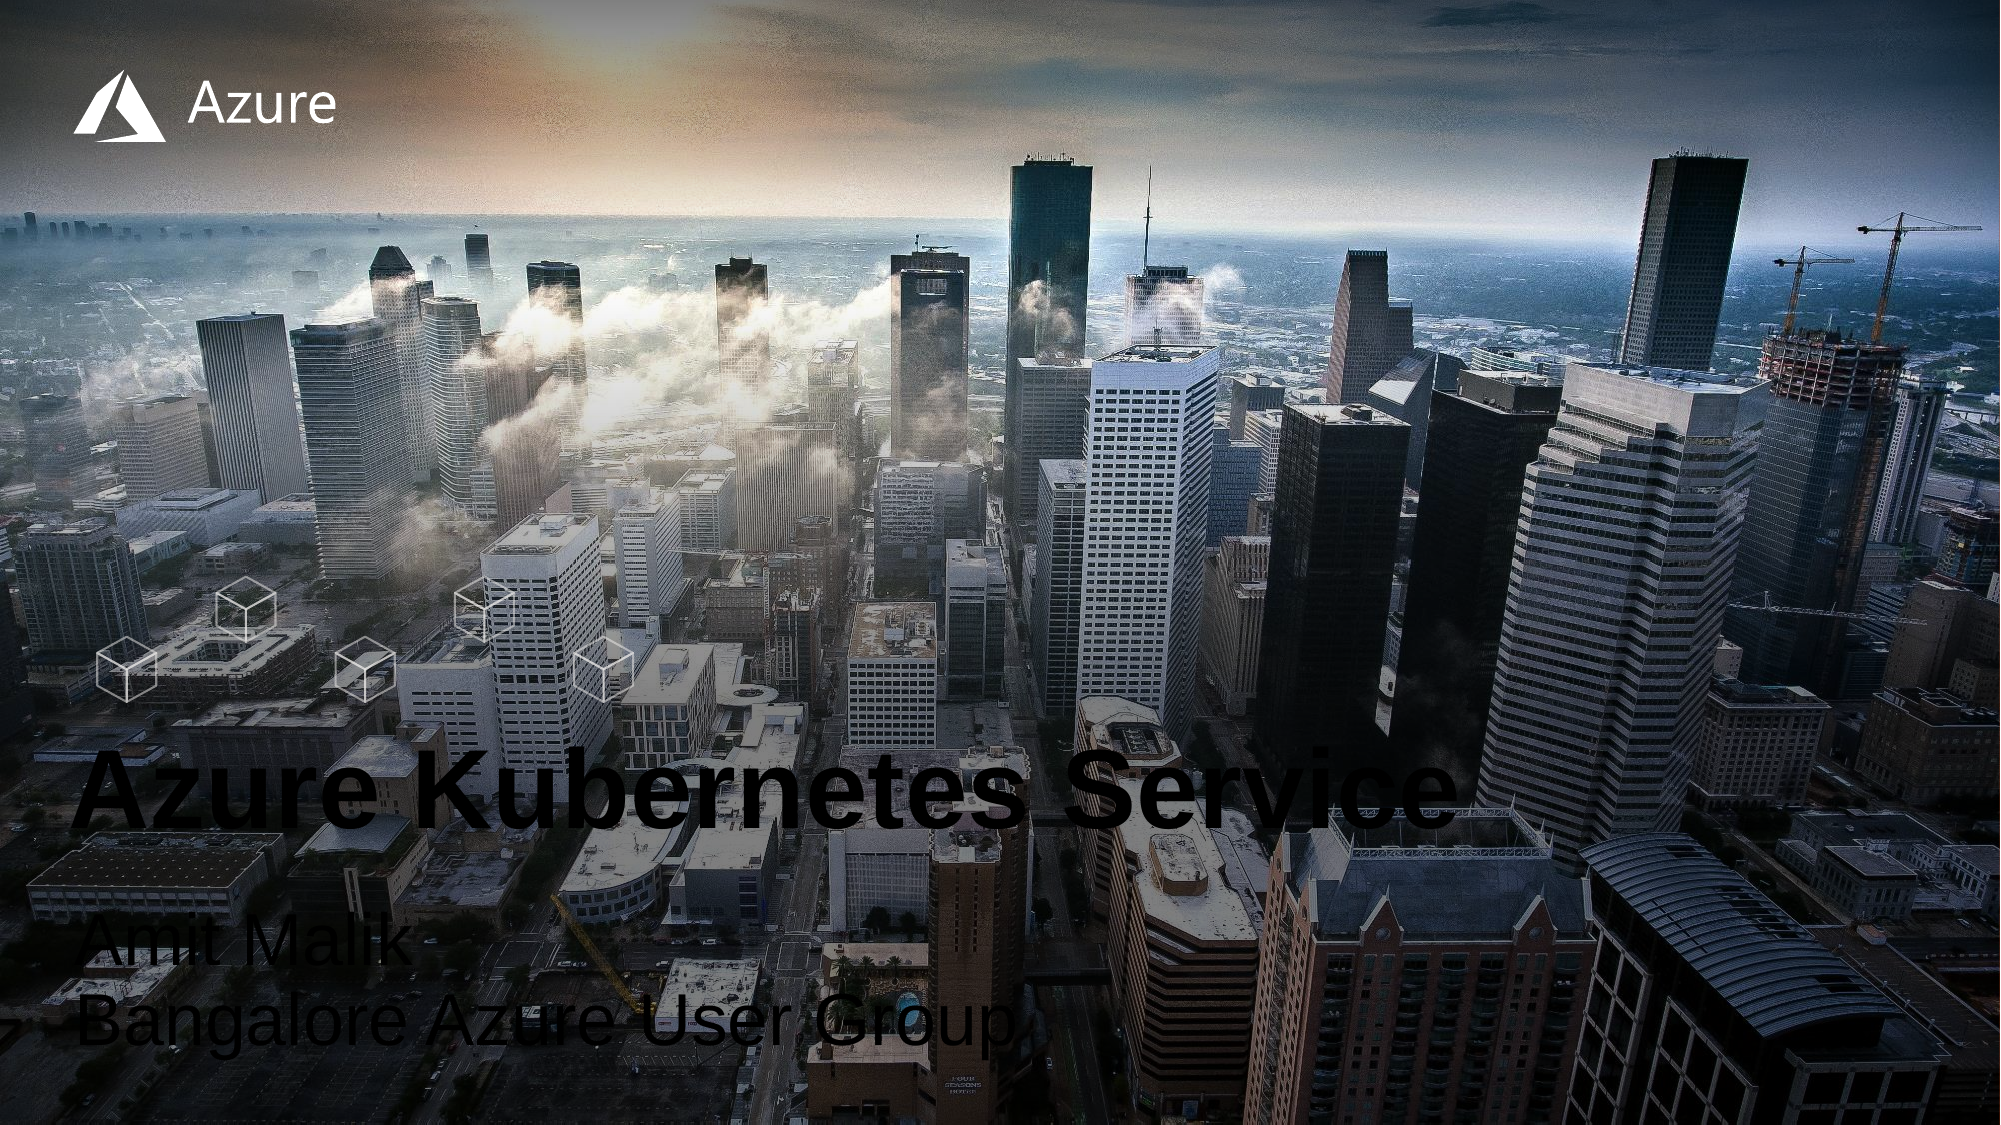

# Azure Kubernetes Service
Amit Malik
Bangalore Azure User Group